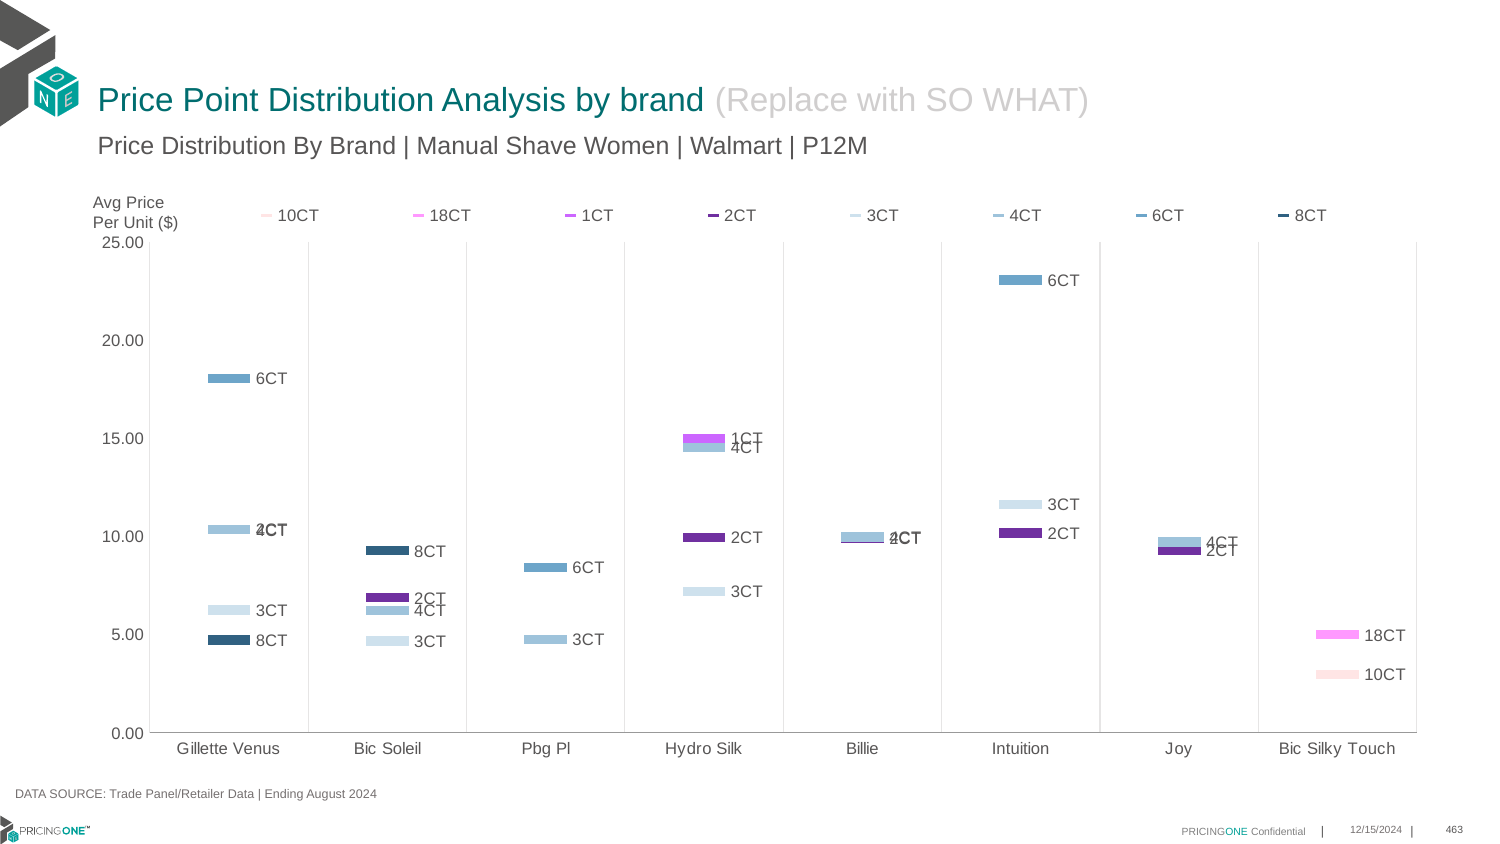

# Price Point Distribution Analysis by brand (Replace with SO WHAT)
Price Distribution By Brand | Manual Shave Women | Walmart | P12M

### Chart

| Category | 10CT | 18CT | 1CT | 2CT | 3CT | 4CT | 6CT | 8CT |
|---|---|---|---|---|---|---|---|---|
| Gillette Venus | None | None | None | 10.34701413507799 | 6.252138076253047 | 10.33633882149329 | 18.056940000659697 | 4.728727698452157 |
| Bic Soleil | None | None | None | 6.87437770651828 | 4.66353876177476 | 6.23951404567108 | None | 9.268518139633851 |
| Pbg Pl | None | None | None | None | 4.761032397900657 | 4.759615281630555 | 8.4201935324529 | None |
| Hydro Silk | None | None | 14.978739732597878 | 9.950422467346973 | 7.201452771785011 | 14.532611257646332 | None | None |
| Billie | None | None | None | 9.918974930166678 | None | 9.971157333203463 | None | None |
| Intuition | None | None | None | 10.17877306763623 | 11.632510991386393 | None | 23.058122603951638 | None |
| Joy | None | None | None | 9.283376730315574 | None | 9.72240827811534 | None | None |
| Bic Silky Touch | 2.9800636341210645 | 4.989642135746098 | None | None | None | None | None | None |
Avg Price
Per Unit ($)
DATA SOURCE: Trade Panel/Retailer Data | Ending August 2024
12/15/2024
463